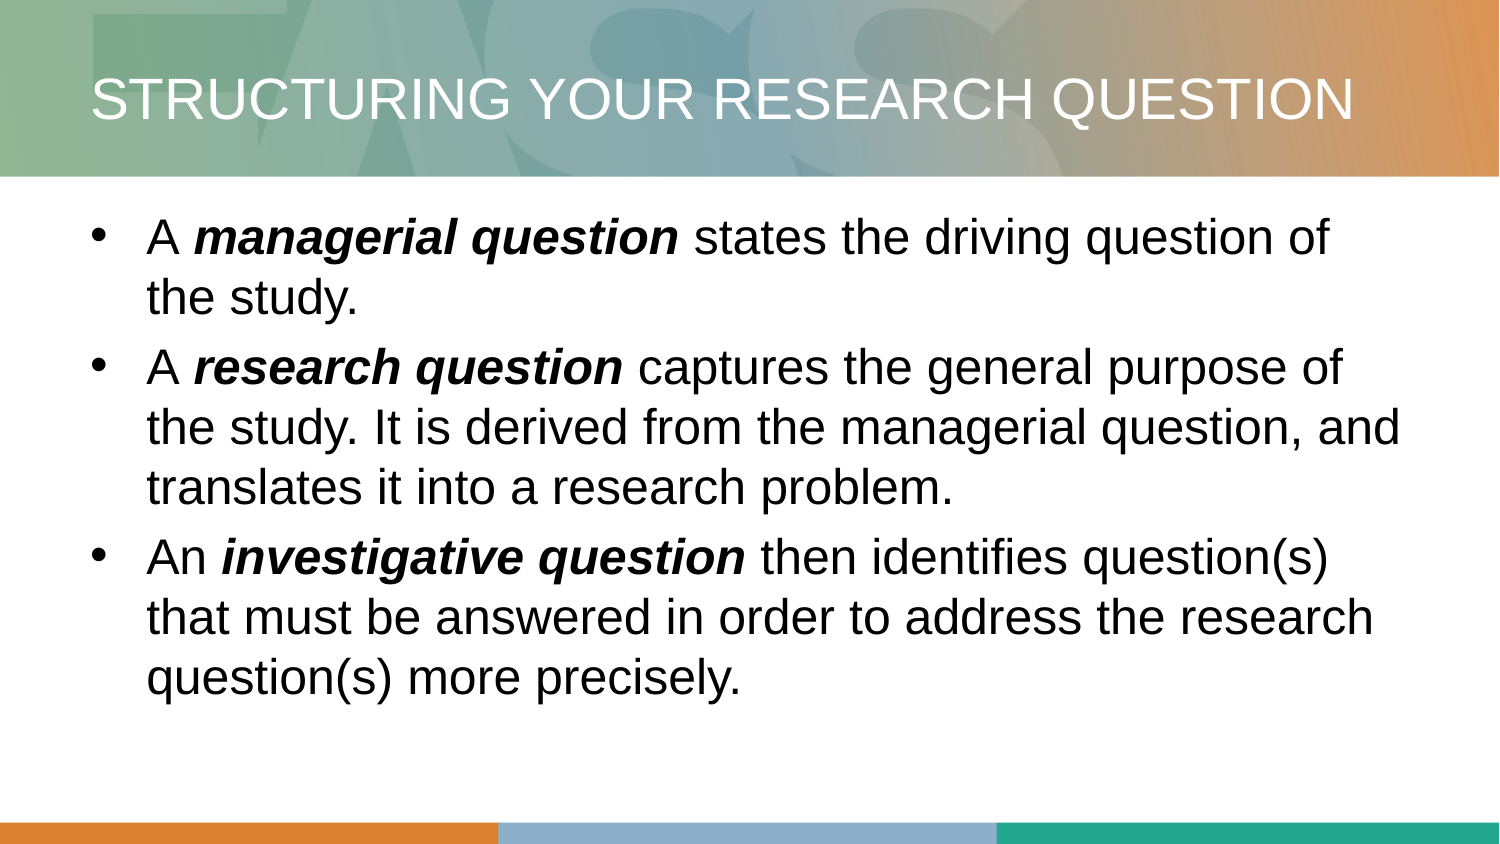

# Structuring your research question
A managerial question states the driving question of the study.
A research question captures the general purpose of the study. It is derived from the managerial question, and translates it into a research problem.
An investigative question then identifies question(s) that must be answered in order to address the research question(s) more precisely.